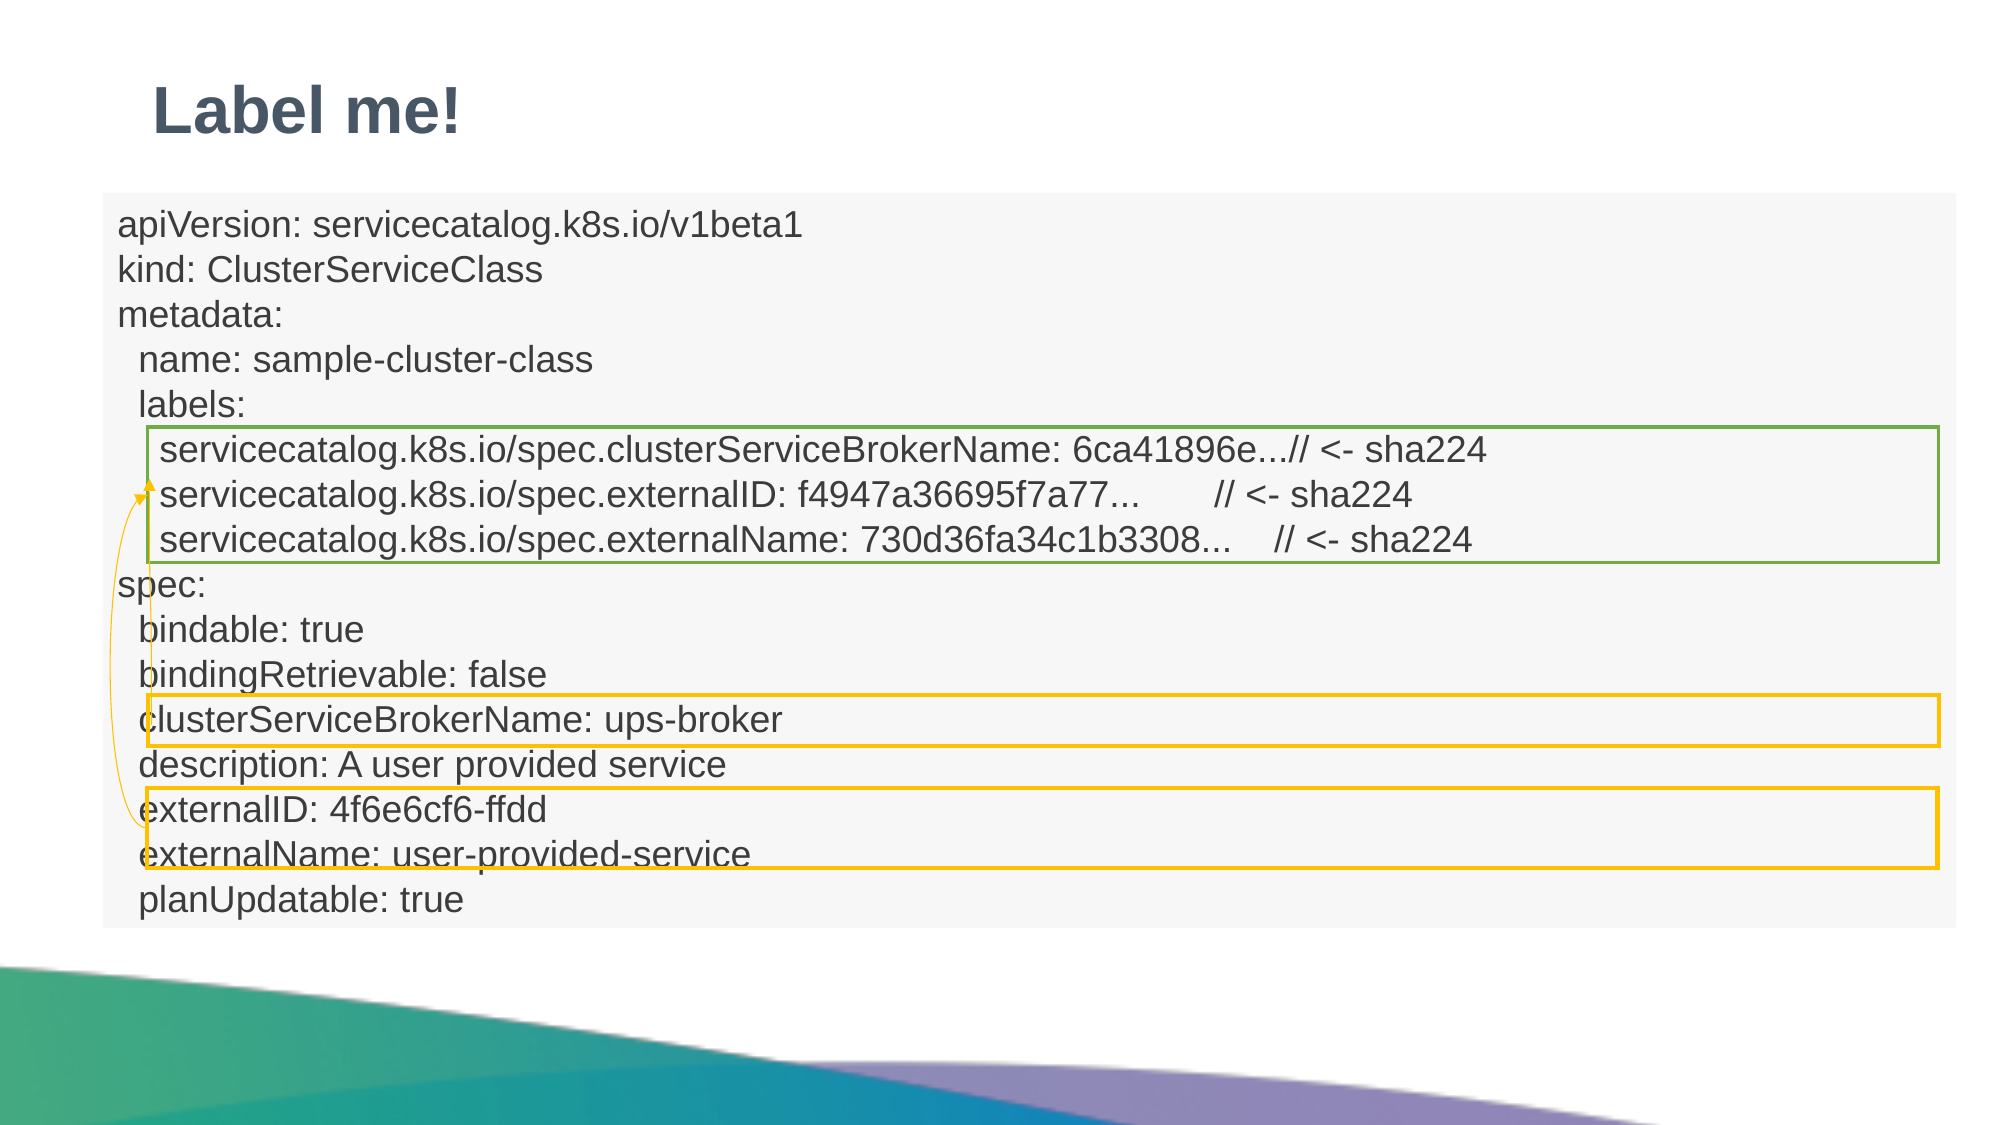

# Label me!
apiVersion: servicecatalog.k8s.io/v1beta1
kind: ClusterServiceClass
metadata:
  name: sample-cluster-class
  labels:
    servicecatalog.k8s.io/spec.clusterServiceBrokerName: 6ca41896e...// <- sha224
    servicecatalog.k8s.io/spec.externalID: f4947a36695f7a77...       // <- sha224
    servicecatalog.k8s.io/spec.externalName: 730d36fa34c1b3308...    // <- sha224
spec:
  bindable: true
  bindingRetrievable: false
  clusterServiceBrokerName: ups-broker
  description: A user provided service
  externalID: 4f6e6cf6-ffdd
  externalName: user-provided-service
  planUpdatable: true